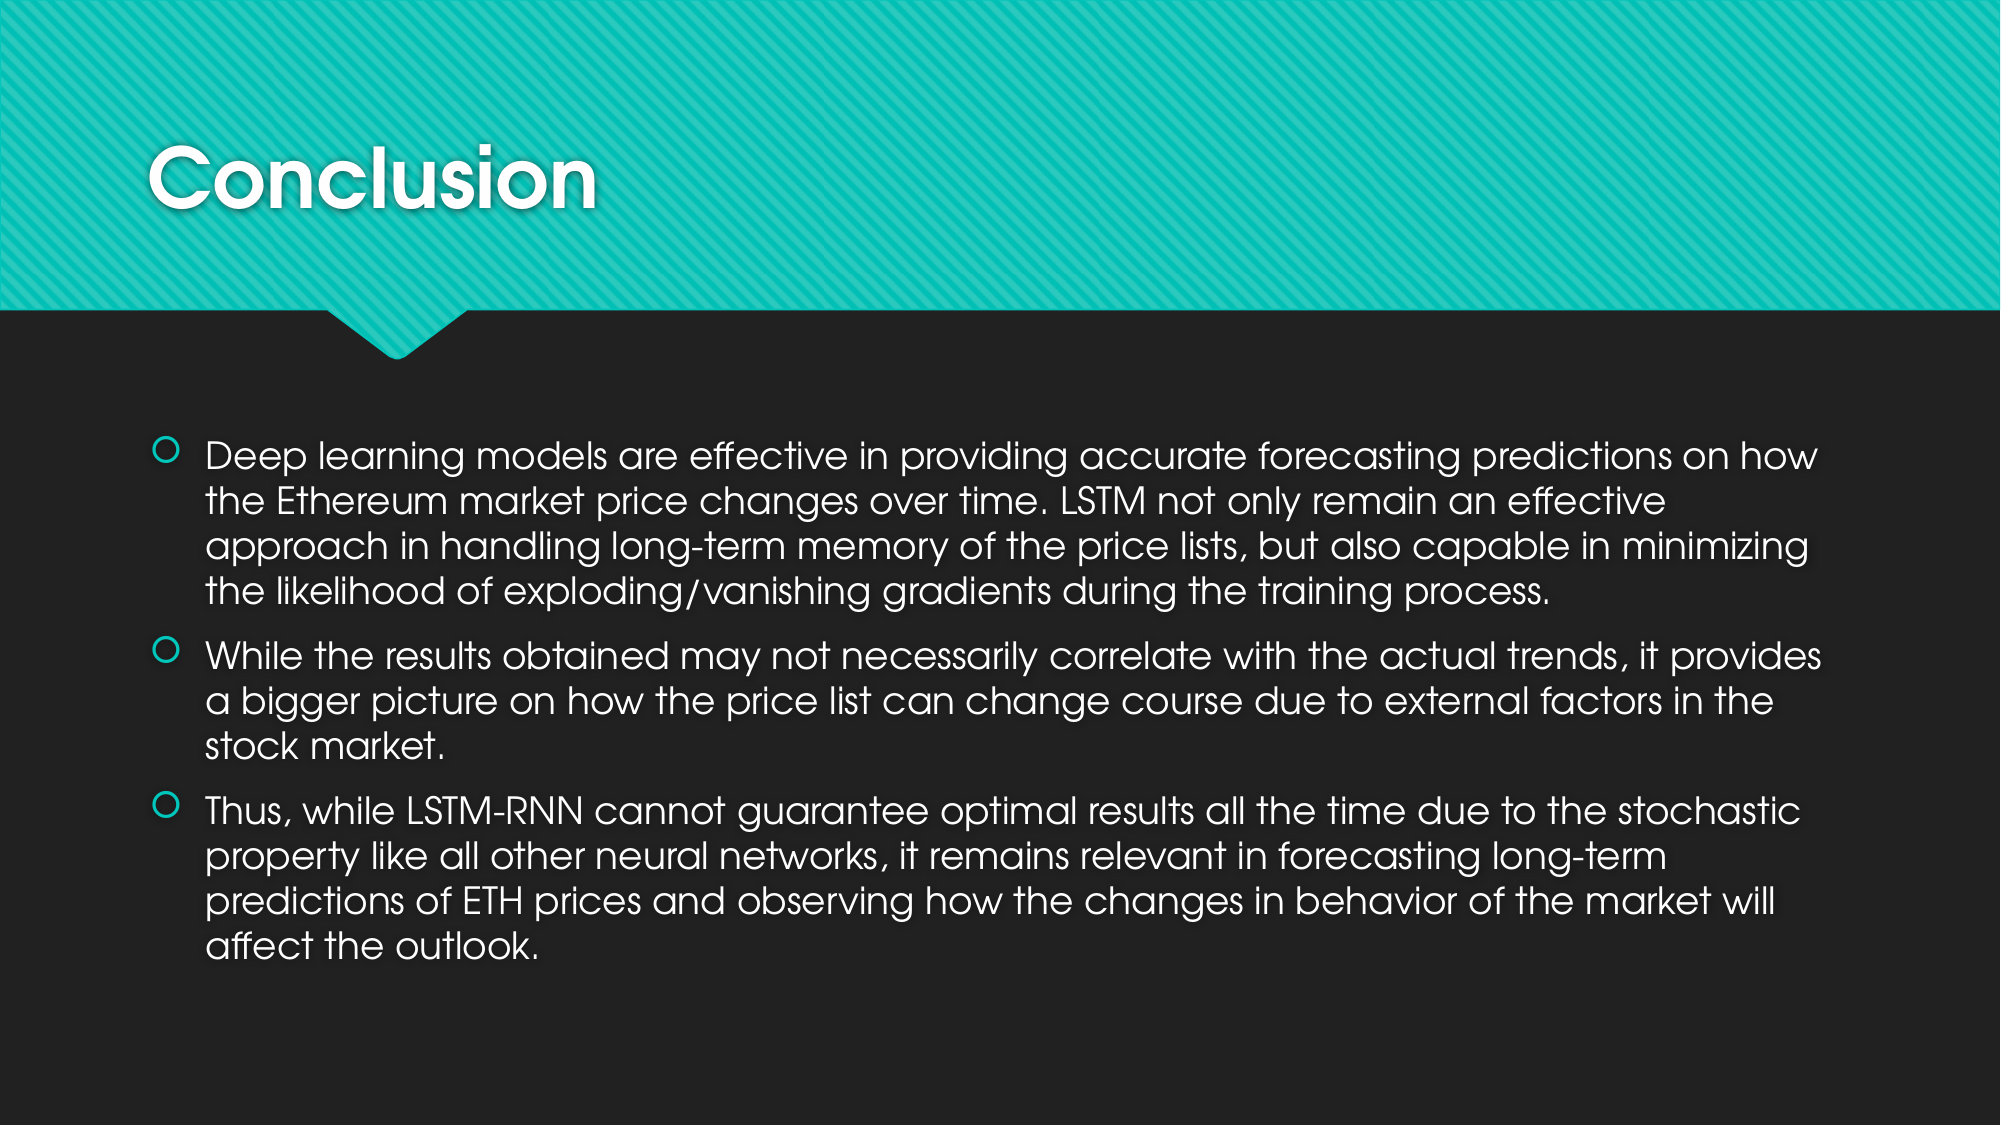

# Conclusion
Deep learning models are effective in providing accurate forecasting predictions on how the Ethereum market price changes over time. LSTM not only remain an effective approach in handling long-term memory of the price lists, but also capable in minimizing the likelihood of exploding/vanishing gradients during the training process.
While the results obtained may not necessarily correlate with the actual trends, it provides a bigger picture on how the price list can change course due to external factors in the stock market.
Thus, while LSTM-RNN cannot guarantee optimal results all the time due to the stochastic property like all other neural networks, it remains relevant in forecasting long-term predictions of ETH prices and observing how the changes in behavior of the market will affect the outlook.